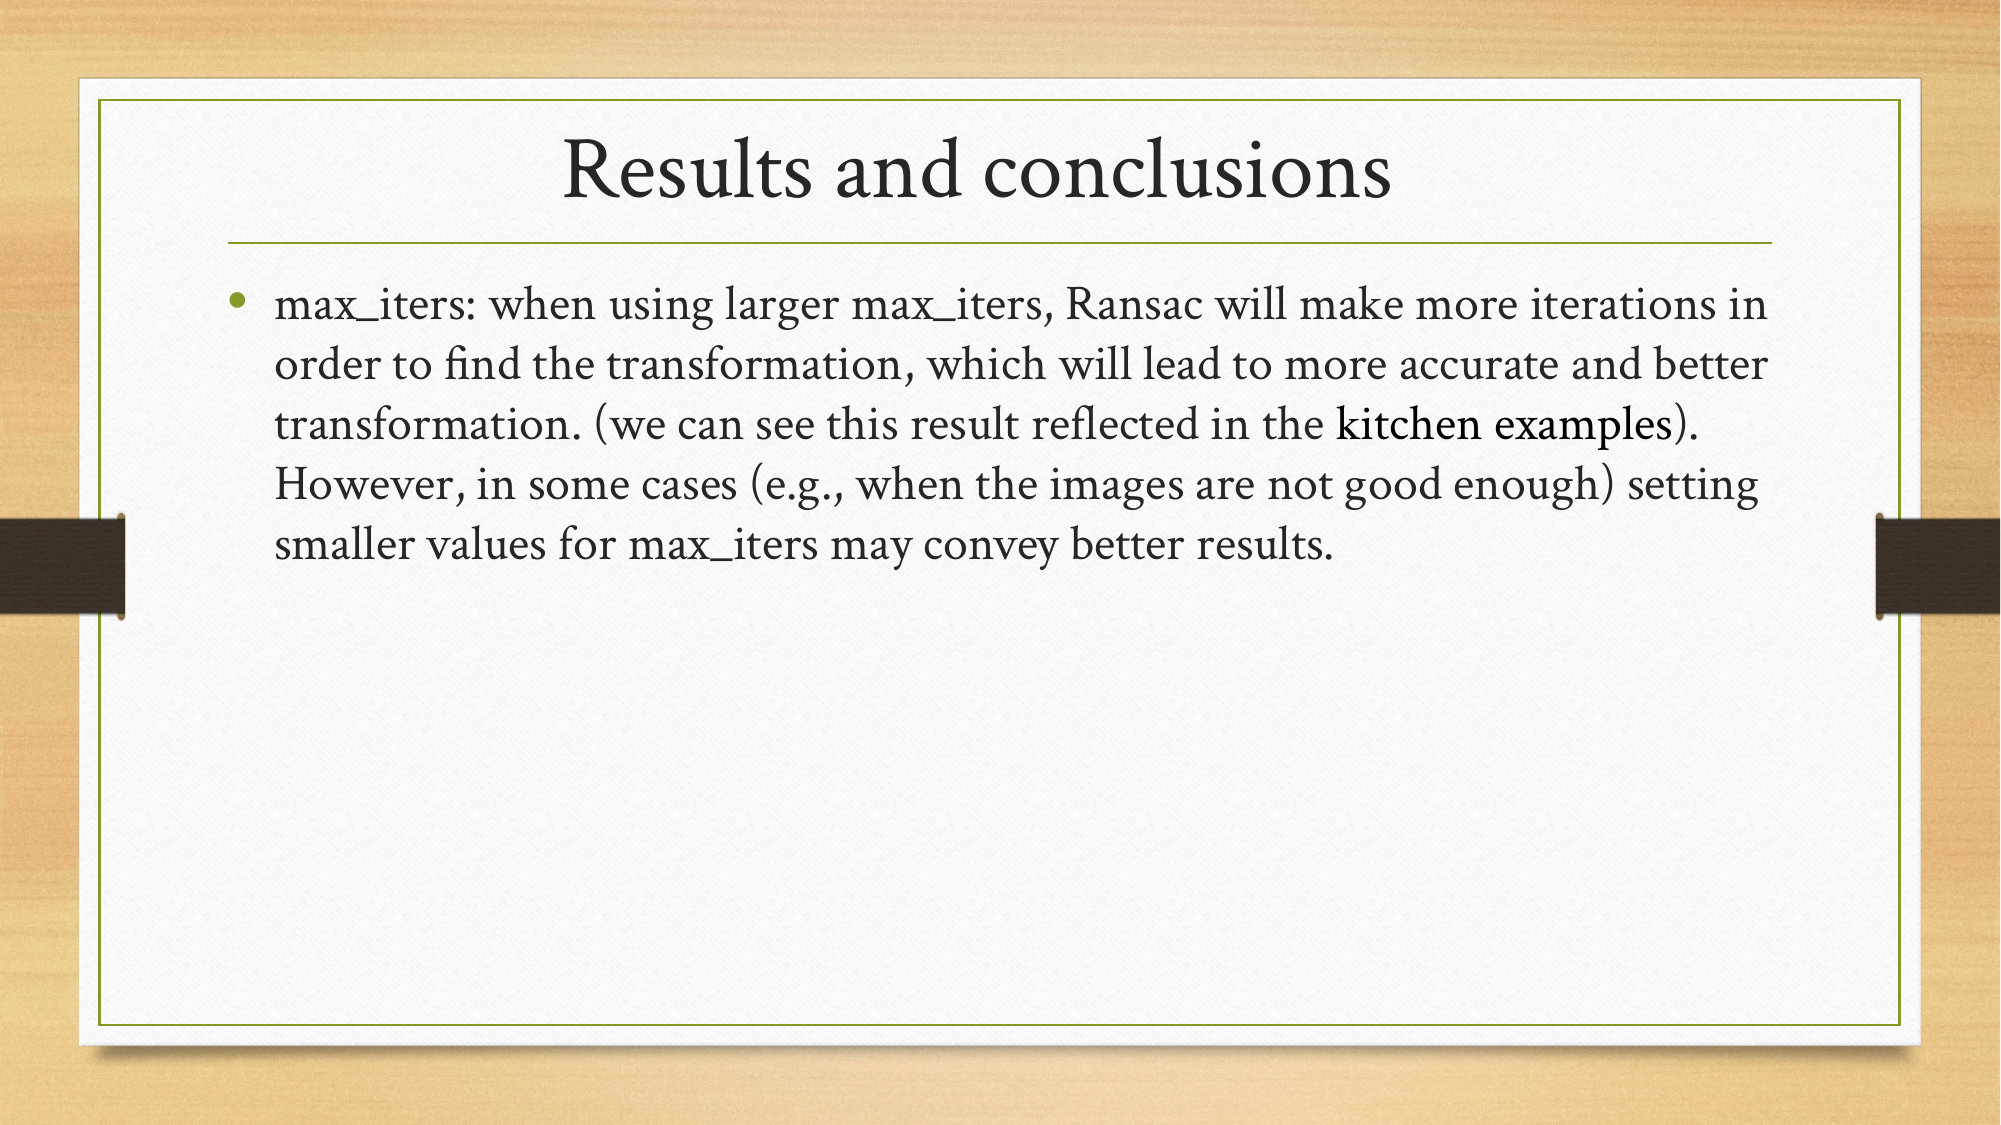

# Results and conclusions
max_iters: when using larger max_iters, Ransac will make more iterations in order to find the transformation, which will lead to more accurate and better transformation. (we can see this result reflected in the kitchen examples).
However, in some cases (e.g., when the images are not good enough) setting smaller values for max_iters may convey better results.